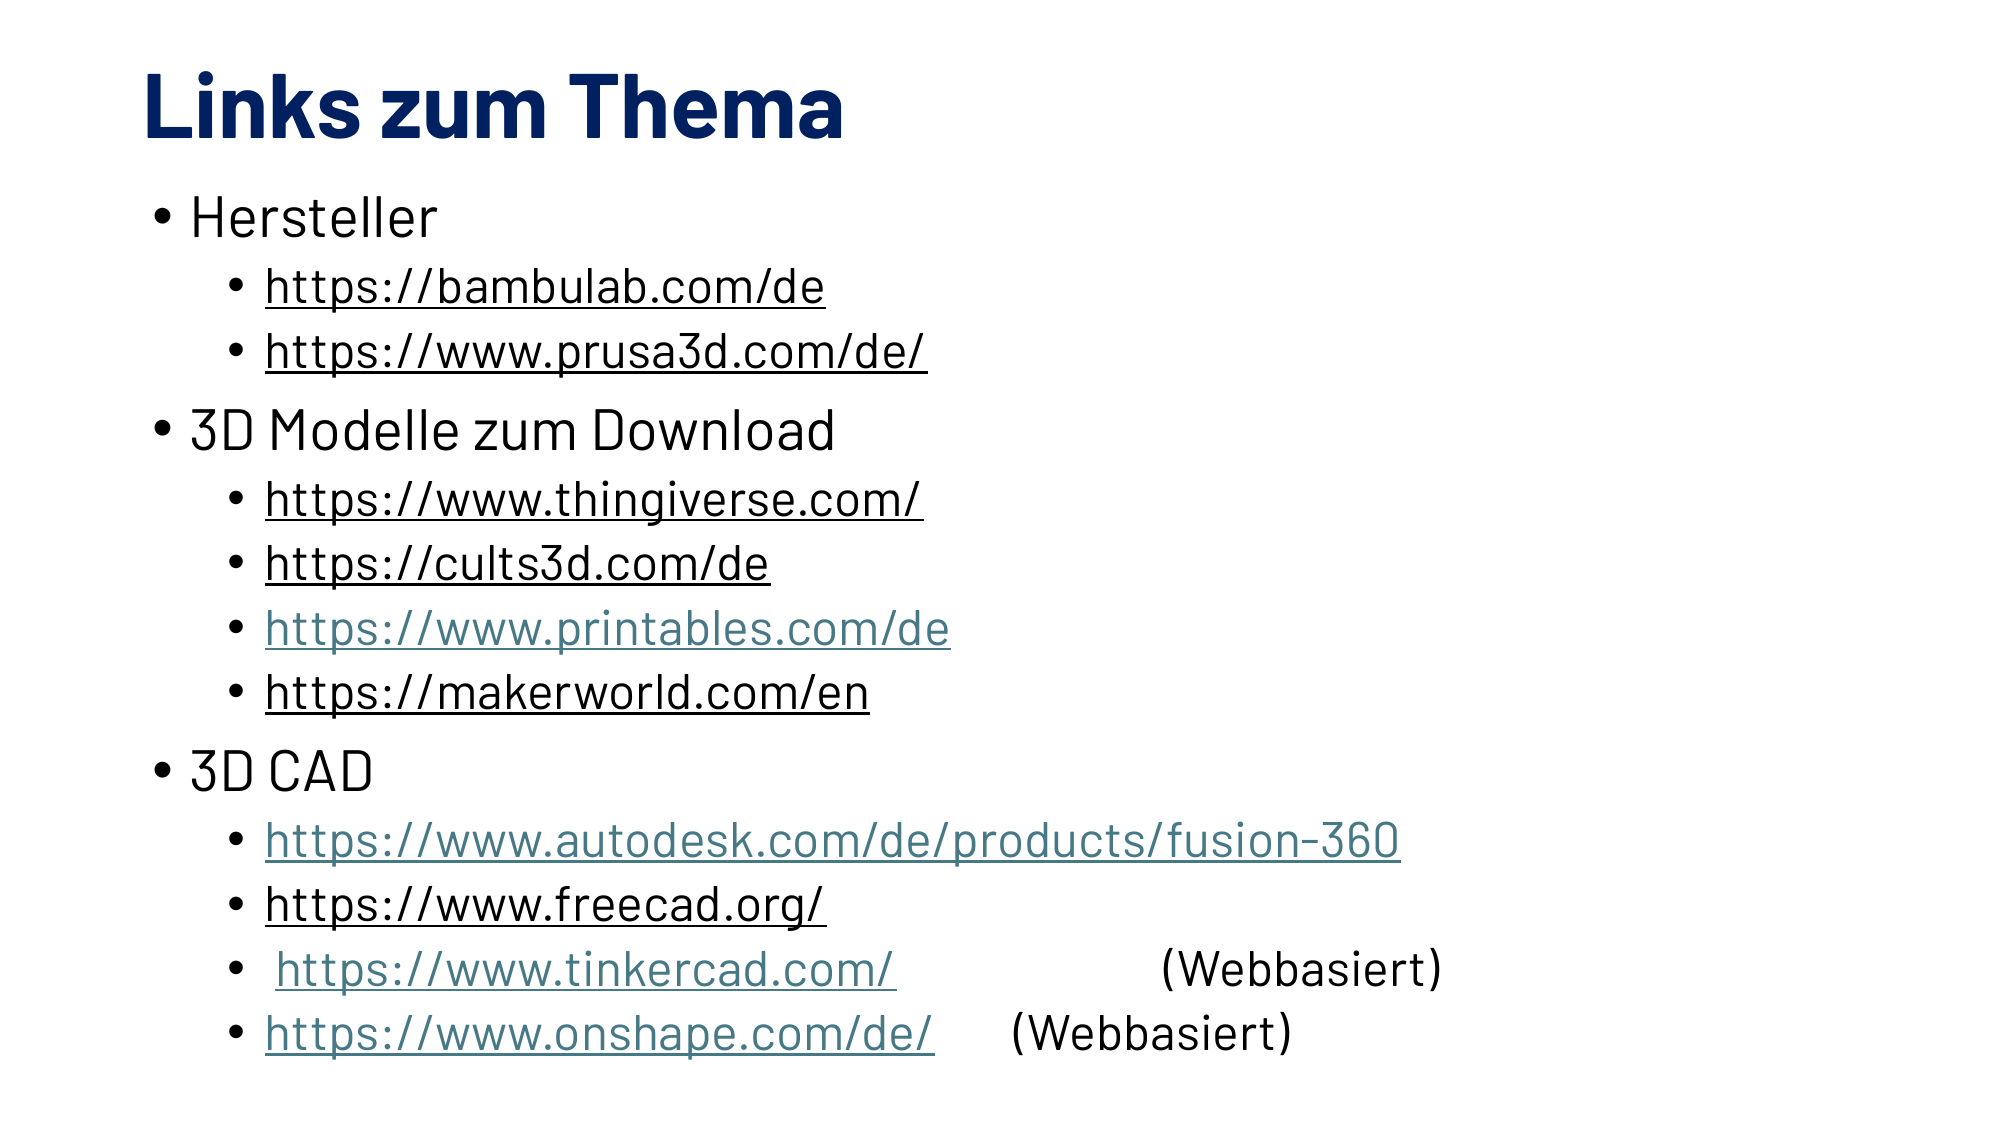

# Links zum Thema
Hersteller
https://bambulab.com/de
https://www.prusa3d.com/de/
3D Modelle zum Download
https://www.thingiverse.com/
https://cults3d.com/de
https://www.printables.com/de
https://makerworld.com/en
3D CAD
https://www.autodesk.com/de/products/fusion-360
https://www.freecad.org/
 https://www.tinkercad.com/ 		(Webbasiert)
https://www.onshape.com/de/ 	(Webbasiert)